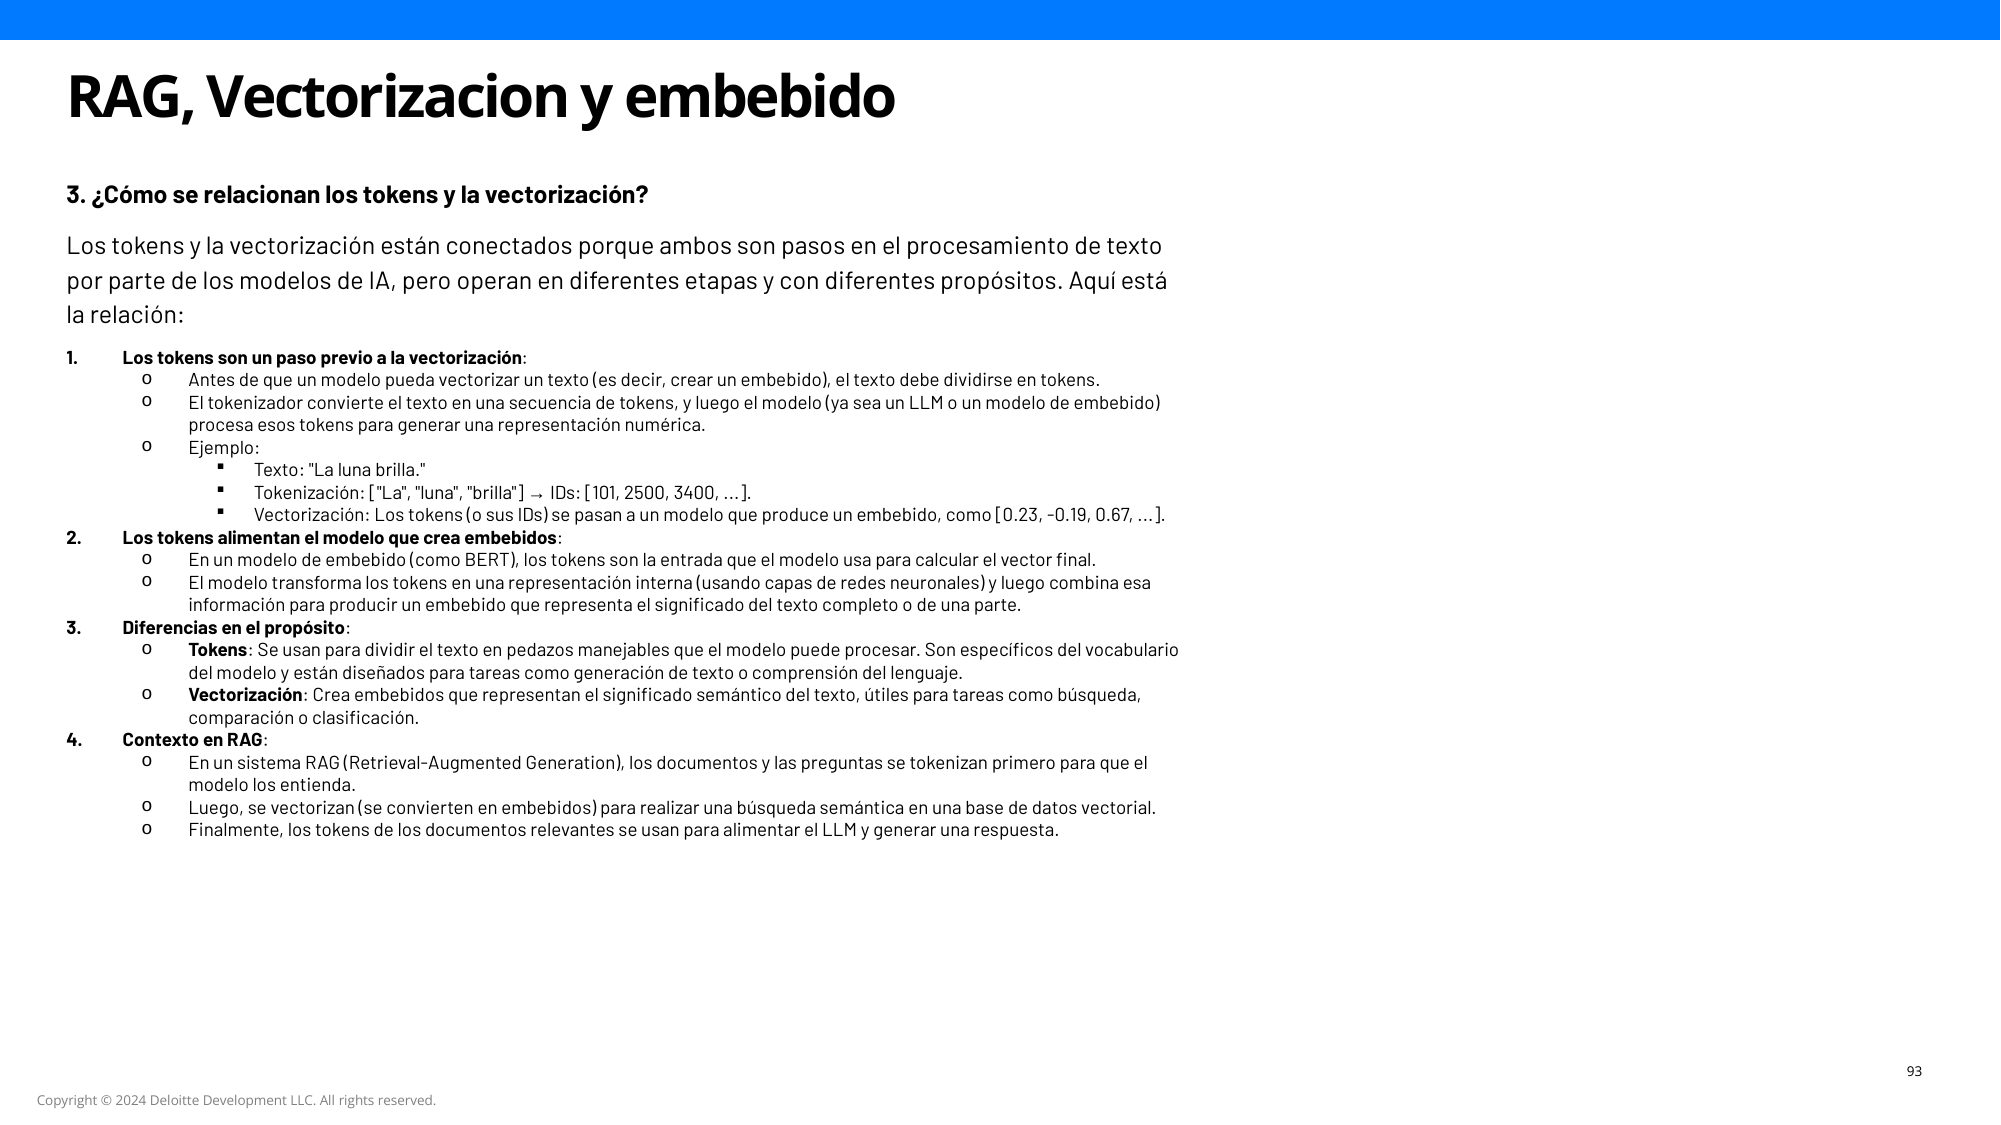

RAG, Vectorizacion y embebido
3. ¿Cómo se relacionan los tokens y la vectorización?
Los tokens y la vectorización están conectados porque ambos son pasos en el procesamiento de texto por parte de los modelos de IA, pero operan en diferentes etapas y con diferentes propósitos. Aquí está la relación:
Los tokens son un paso previo a la vectorización:
Antes de que un modelo pueda vectorizar un texto (es decir, crear un embebido), el texto debe dividirse en tokens.
El tokenizador convierte el texto en una secuencia de tokens, y luego el modelo (ya sea un LLM o un modelo de embebido) procesa esos tokens para generar una representación numérica.
Ejemplo:
Texto: "La luna brilla."
Tokenización: ["La", "luna", "brilla"] → IDs: [101, 2500, 3400, ...].
Vectorización: Los tokens (o sus IDs) se pasan a un modelo que produce un embebido, como [0.23, -0.19, 0.67, ...].
Los tokens alimentan el modelo que crea embebidos:
En un modelo de embebido (como BERT), los tokens son la entrada que el modelo usa para calcular el vector final.
El modelo transforma los tokens en una representación interna (usando capas de redes neuronales) y luego combina esa información para producir un embebido que representa el significado del texto completo o de una parte.
Diferencias en el propósito:
Tokens: Se usan para dividir el texto en pedazos manejables que el modelo puede procesar. Son específicos del vocabulario del modelo y están diseñados para tareas como generación de texto o comprensión del lenguaje.
Vectorización: Crea embebidos que representan el significado semántico del texto, útiles para tareas como búsqueda, comparación o clasificación.
Contexto en RAG:
En un sistema RAG (Retrieval-Augmented Generation), los documentos y las preguntas se tokenizan primero para que el modelo los entienda.
Luego, se vectorizan (se convierten en embebidos) para realizar una búsqueda semántica en una base de datos vectorial.
Finalmente, los tokens de los documentos relevantes se usan para alimentar el LLM y generar una respuesta.